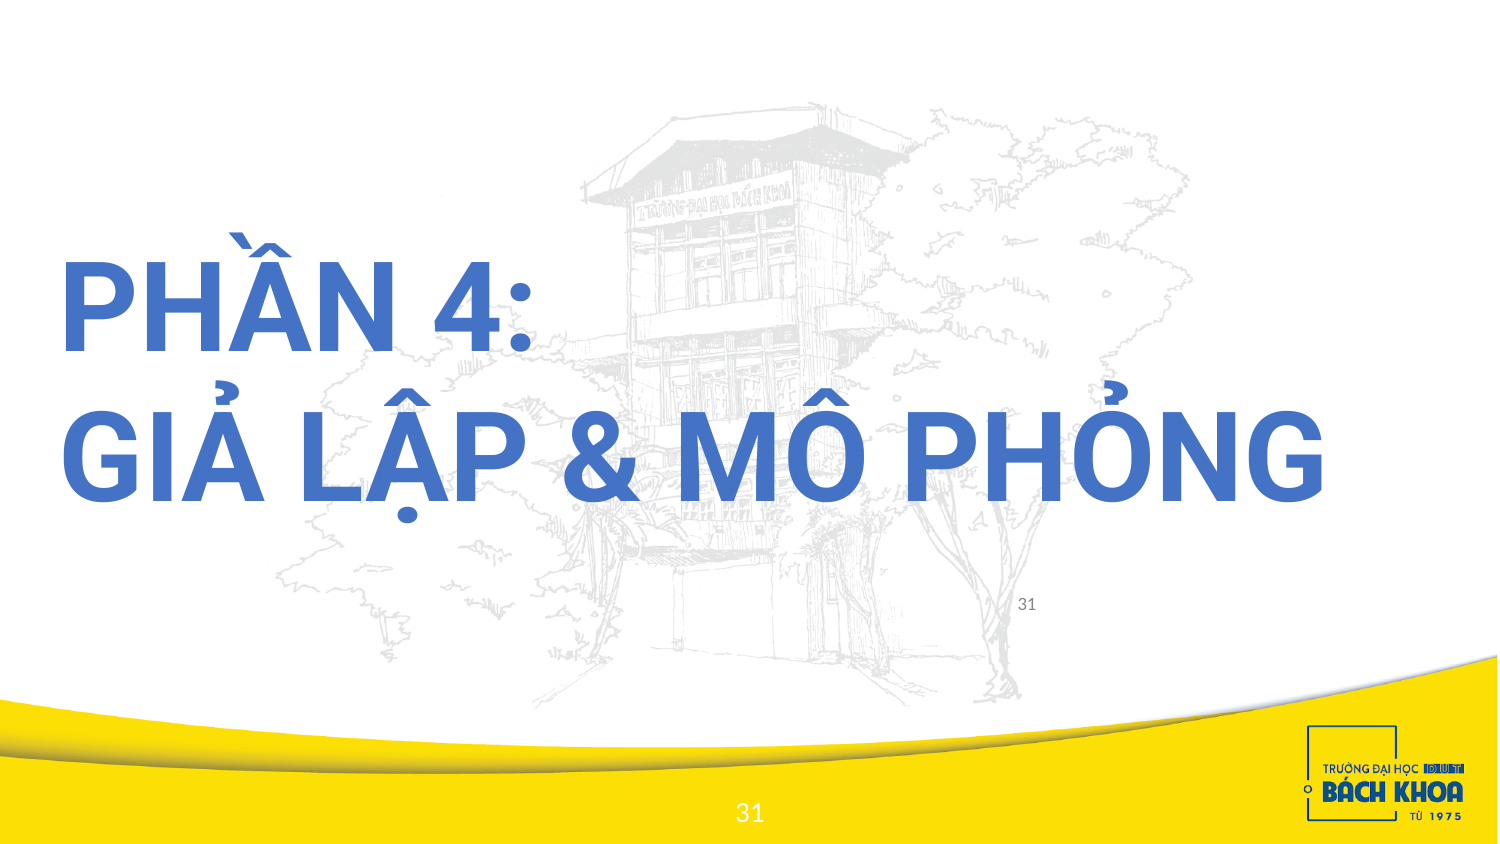

PHẦN III
PHẦN 4:
GIẢ LẬP & MÔ PHỎNG

31